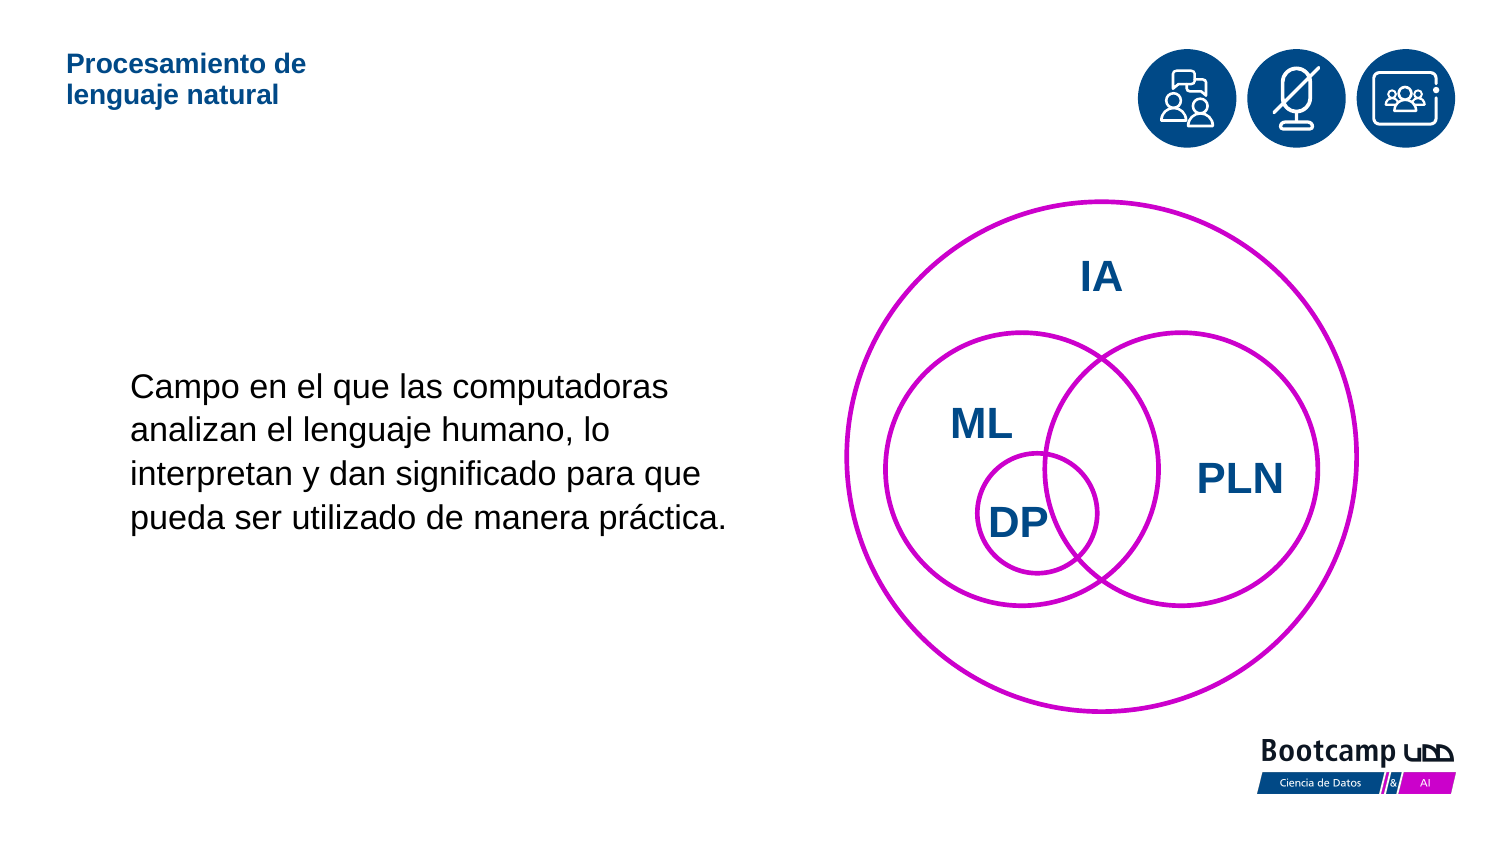

# Procesamiento de
lenguaje natural

IA

Campo en el que las computadoras analizan el lenguaje humano, lo interpretan y dan significado para que pueda ser utilizado de manera práctica.
ML
PLN

DP